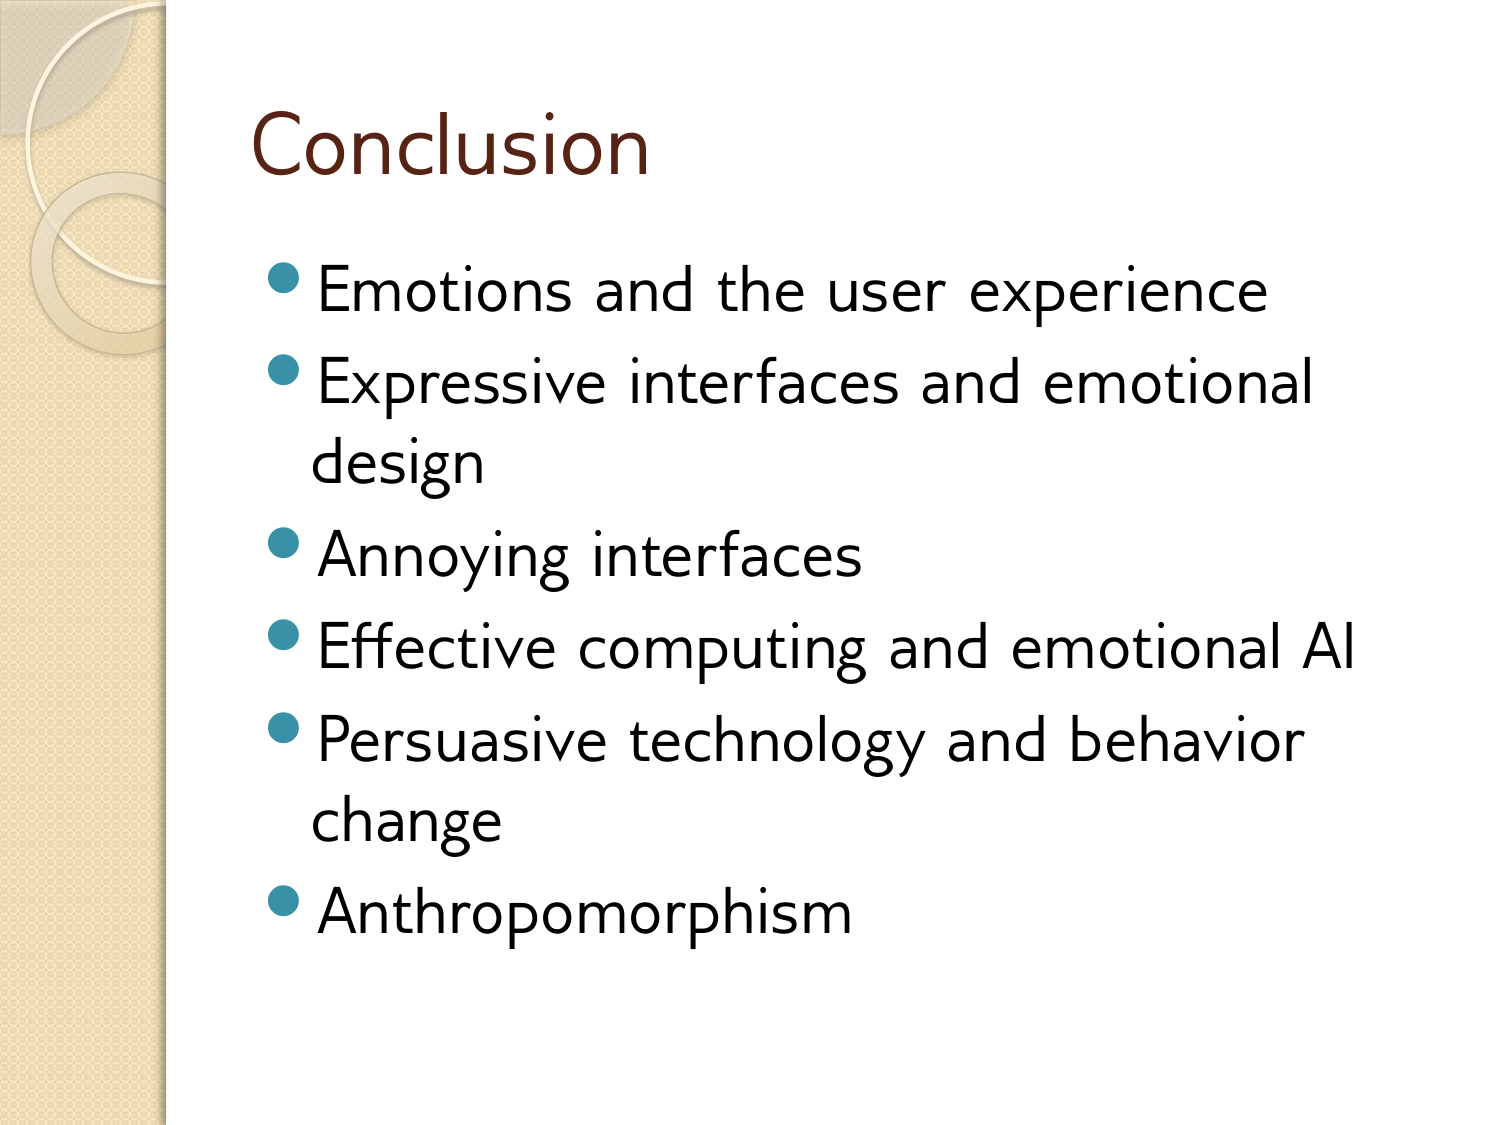

# Conclusion
Emotions and the user experience
Expressive interfaces and emotional design
Annoying interfaces
Effective computing and emotional AI
Persuasive technology and behavior change
Anthropomorphism